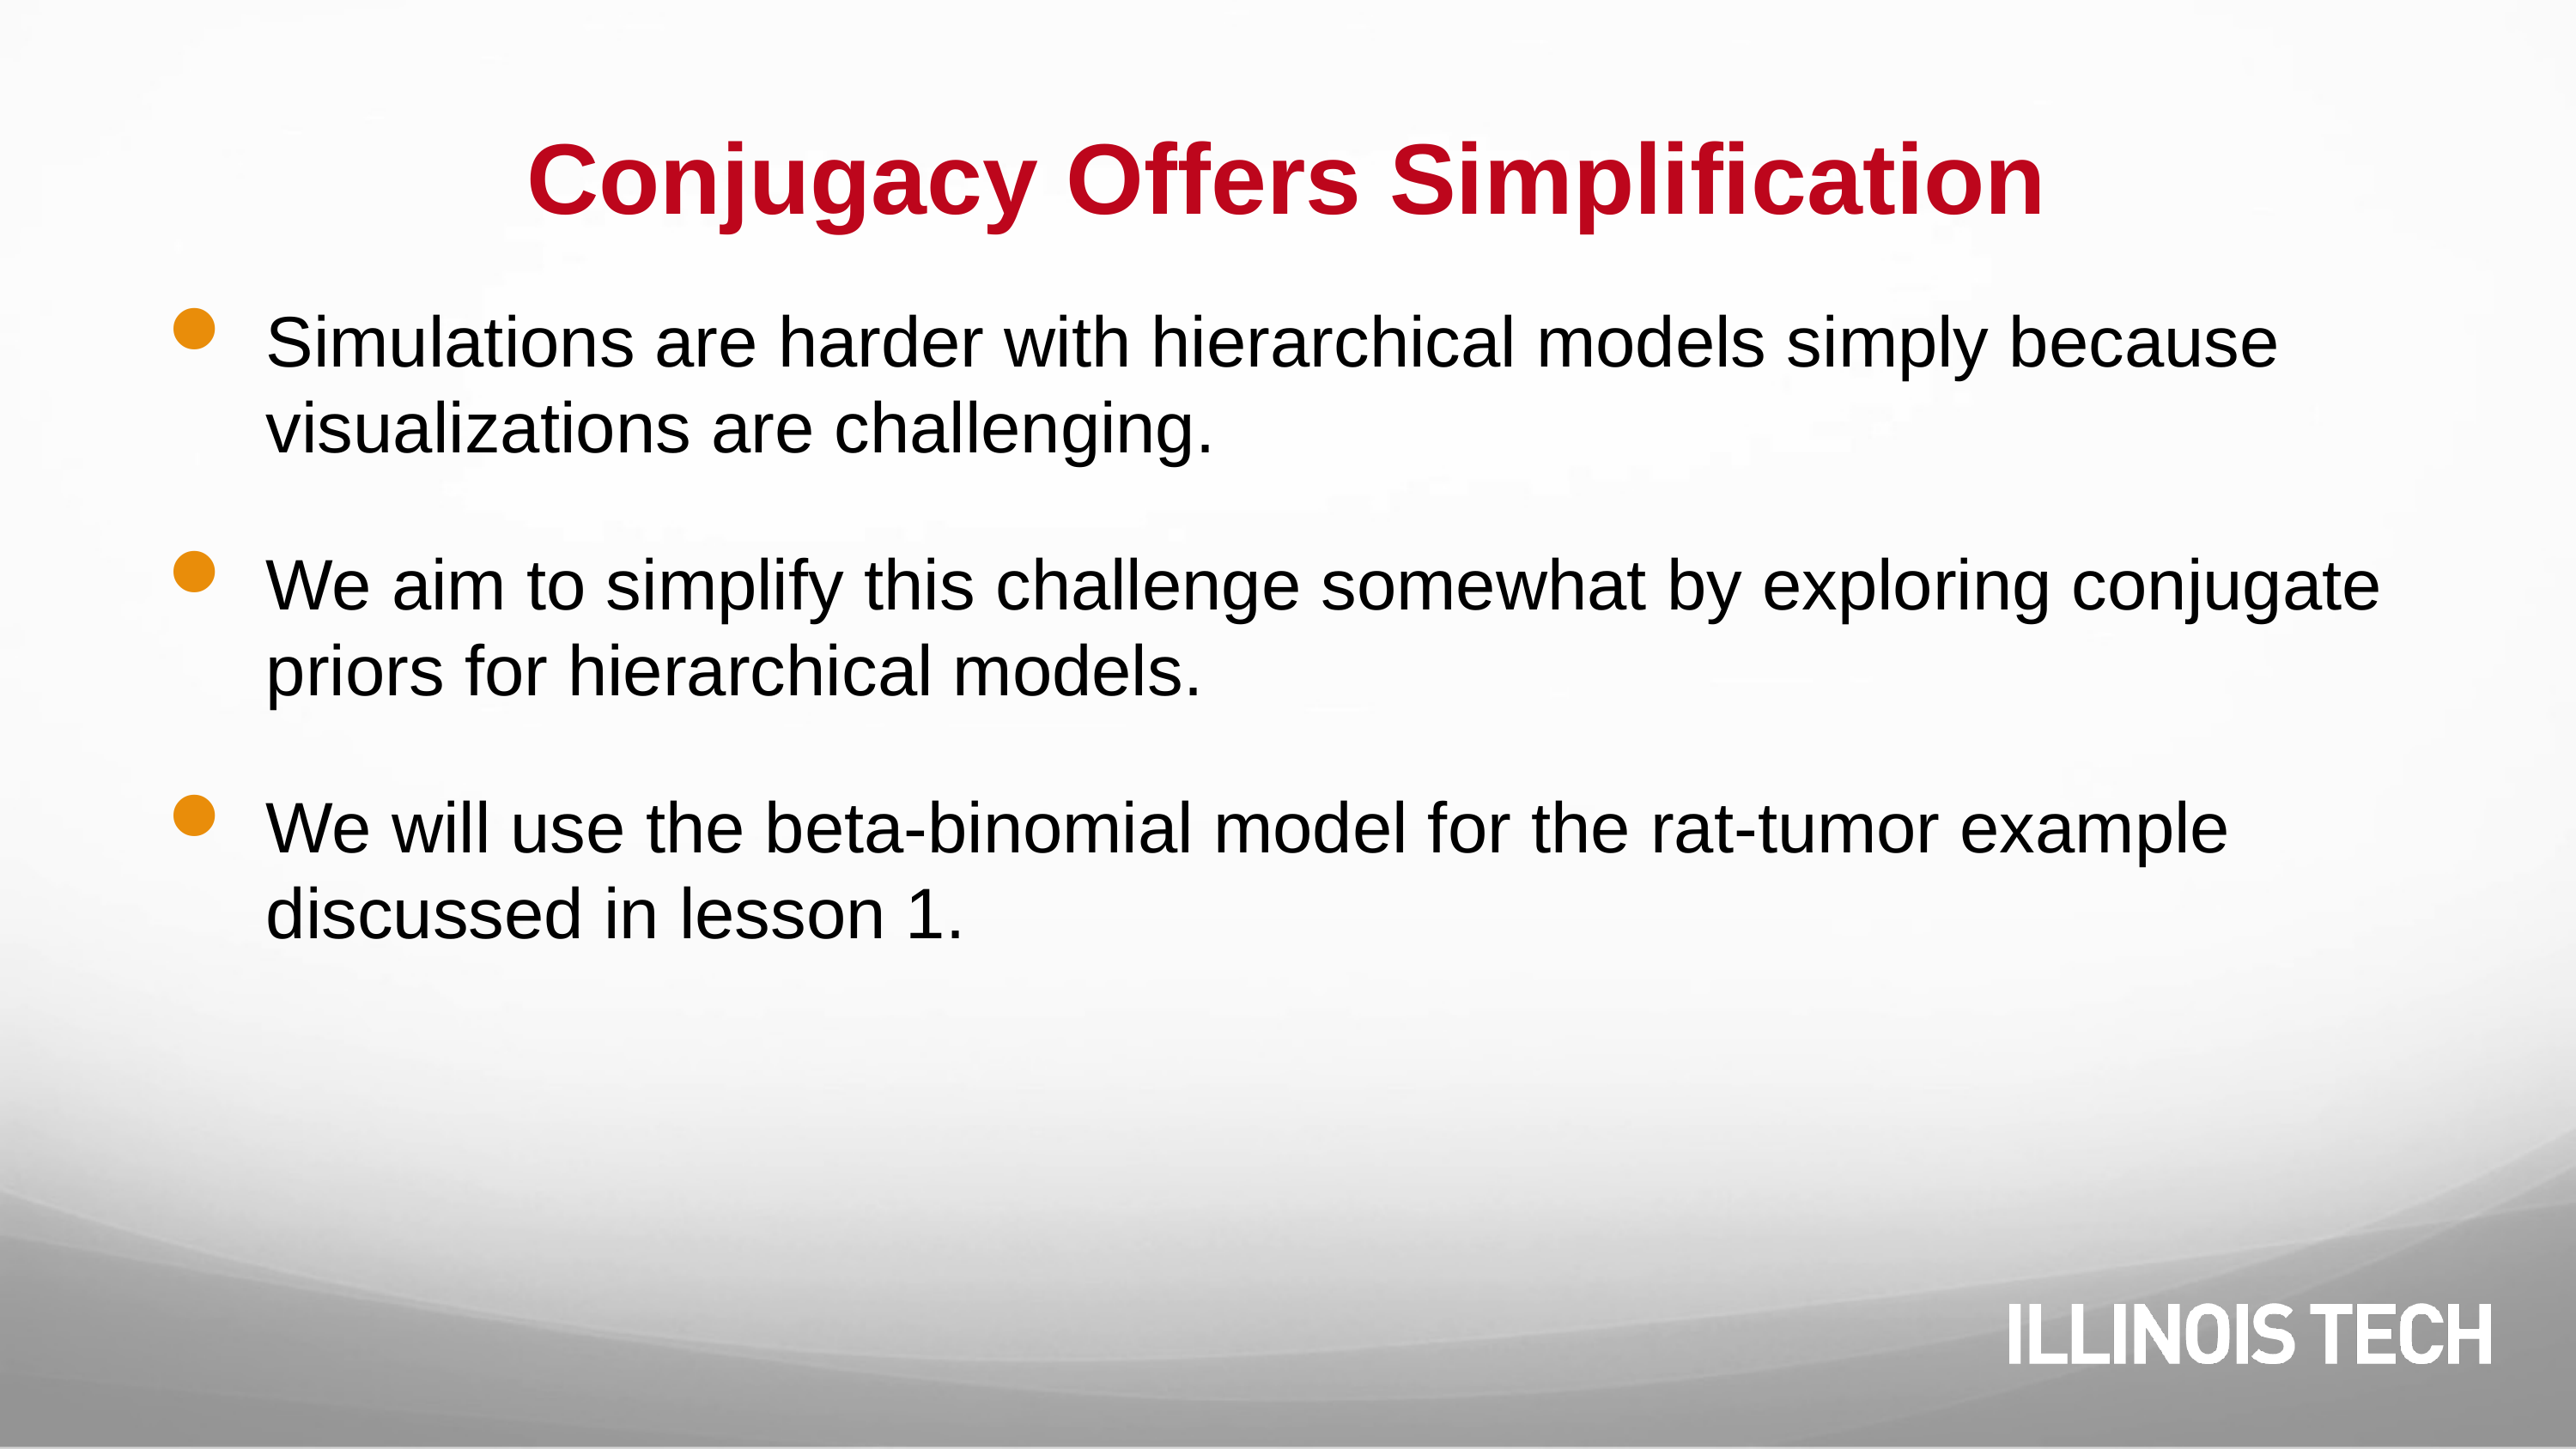

# Conjugacy Offers Simplification
Simulations are harder with hierarchical models simply because visualizations are challenging.
We aim to simplify this challenge somewhat by exploring conjugate priors for hierarchical models.
We will use the beta-binomial model for the rat-tumor example discussed in lesson 1.